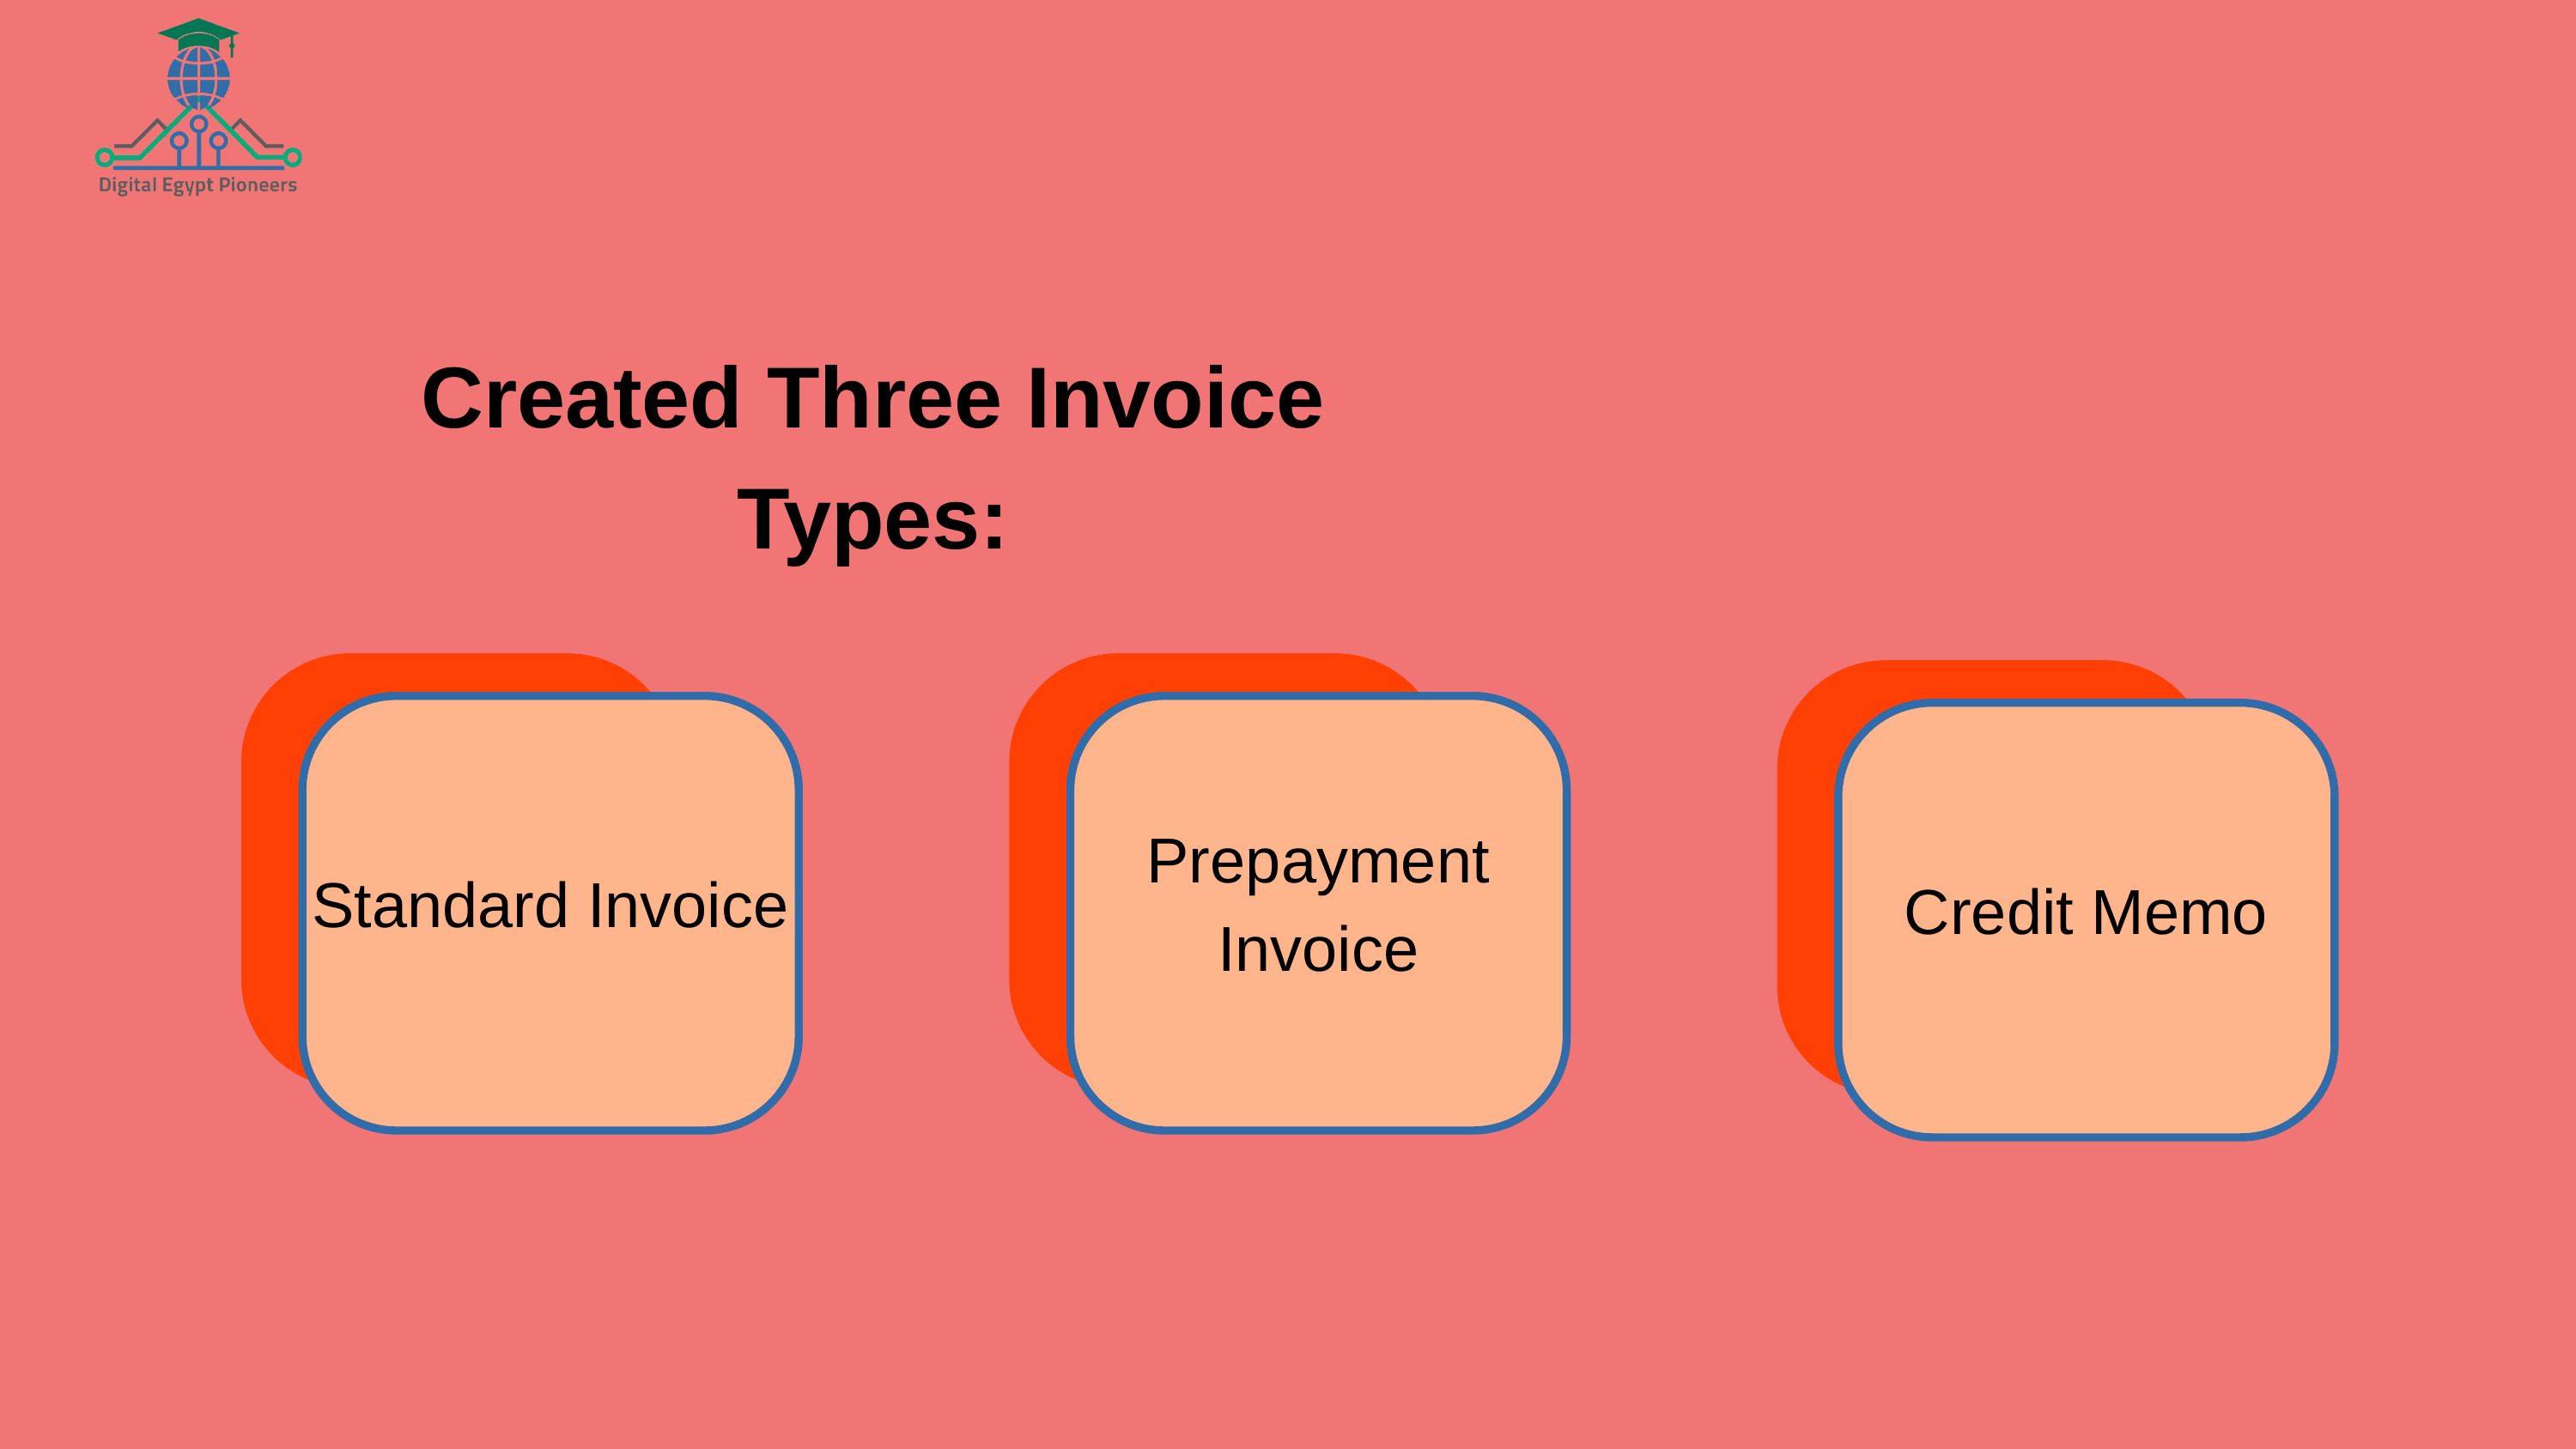

Created Three Invoice Types:

Standard Invoice

Prepayment Invoice

Credit Memo